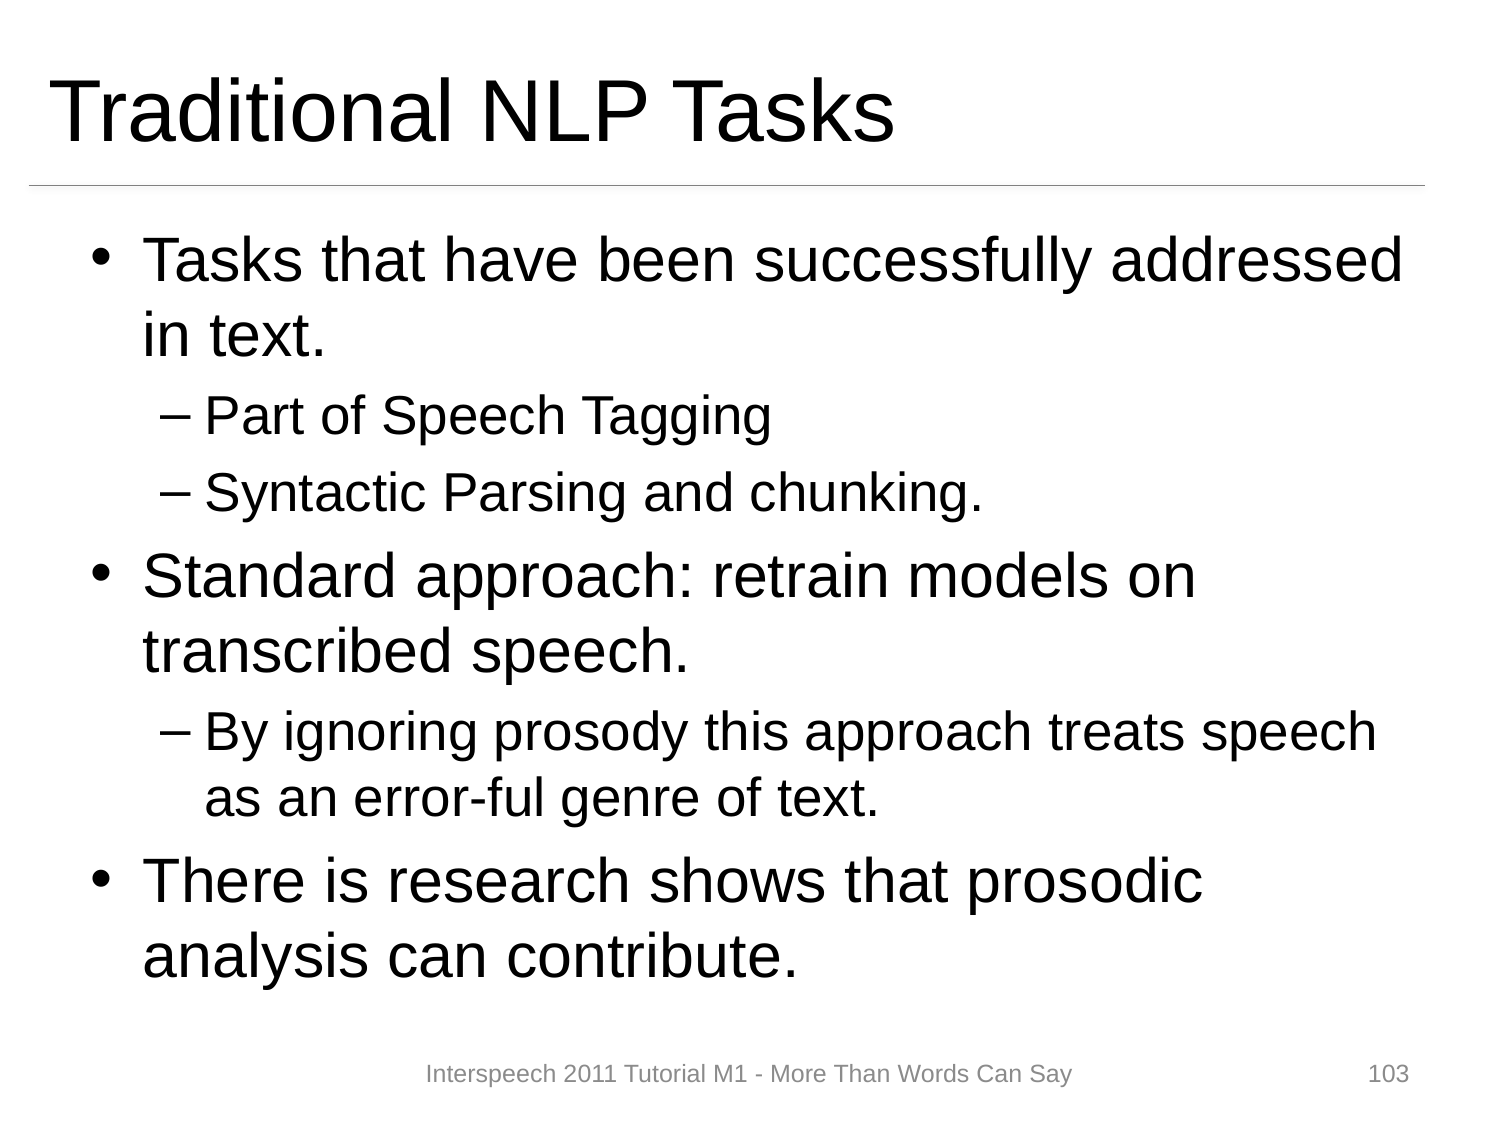

# Traditional NLP Tasks
Tasks that have been successfully addressed in text.
Part of Speech Tagging
Syntactic Parsing and chunking.
Standard approach: retrain models on transcribed speech.
By ignoring prosody this approach treats speech as an error-ful genre of text.
There is research shows that prosodic analysis can contribute.
Interspeech 2011 Tutorial M1 - More Than Words Can Say
103